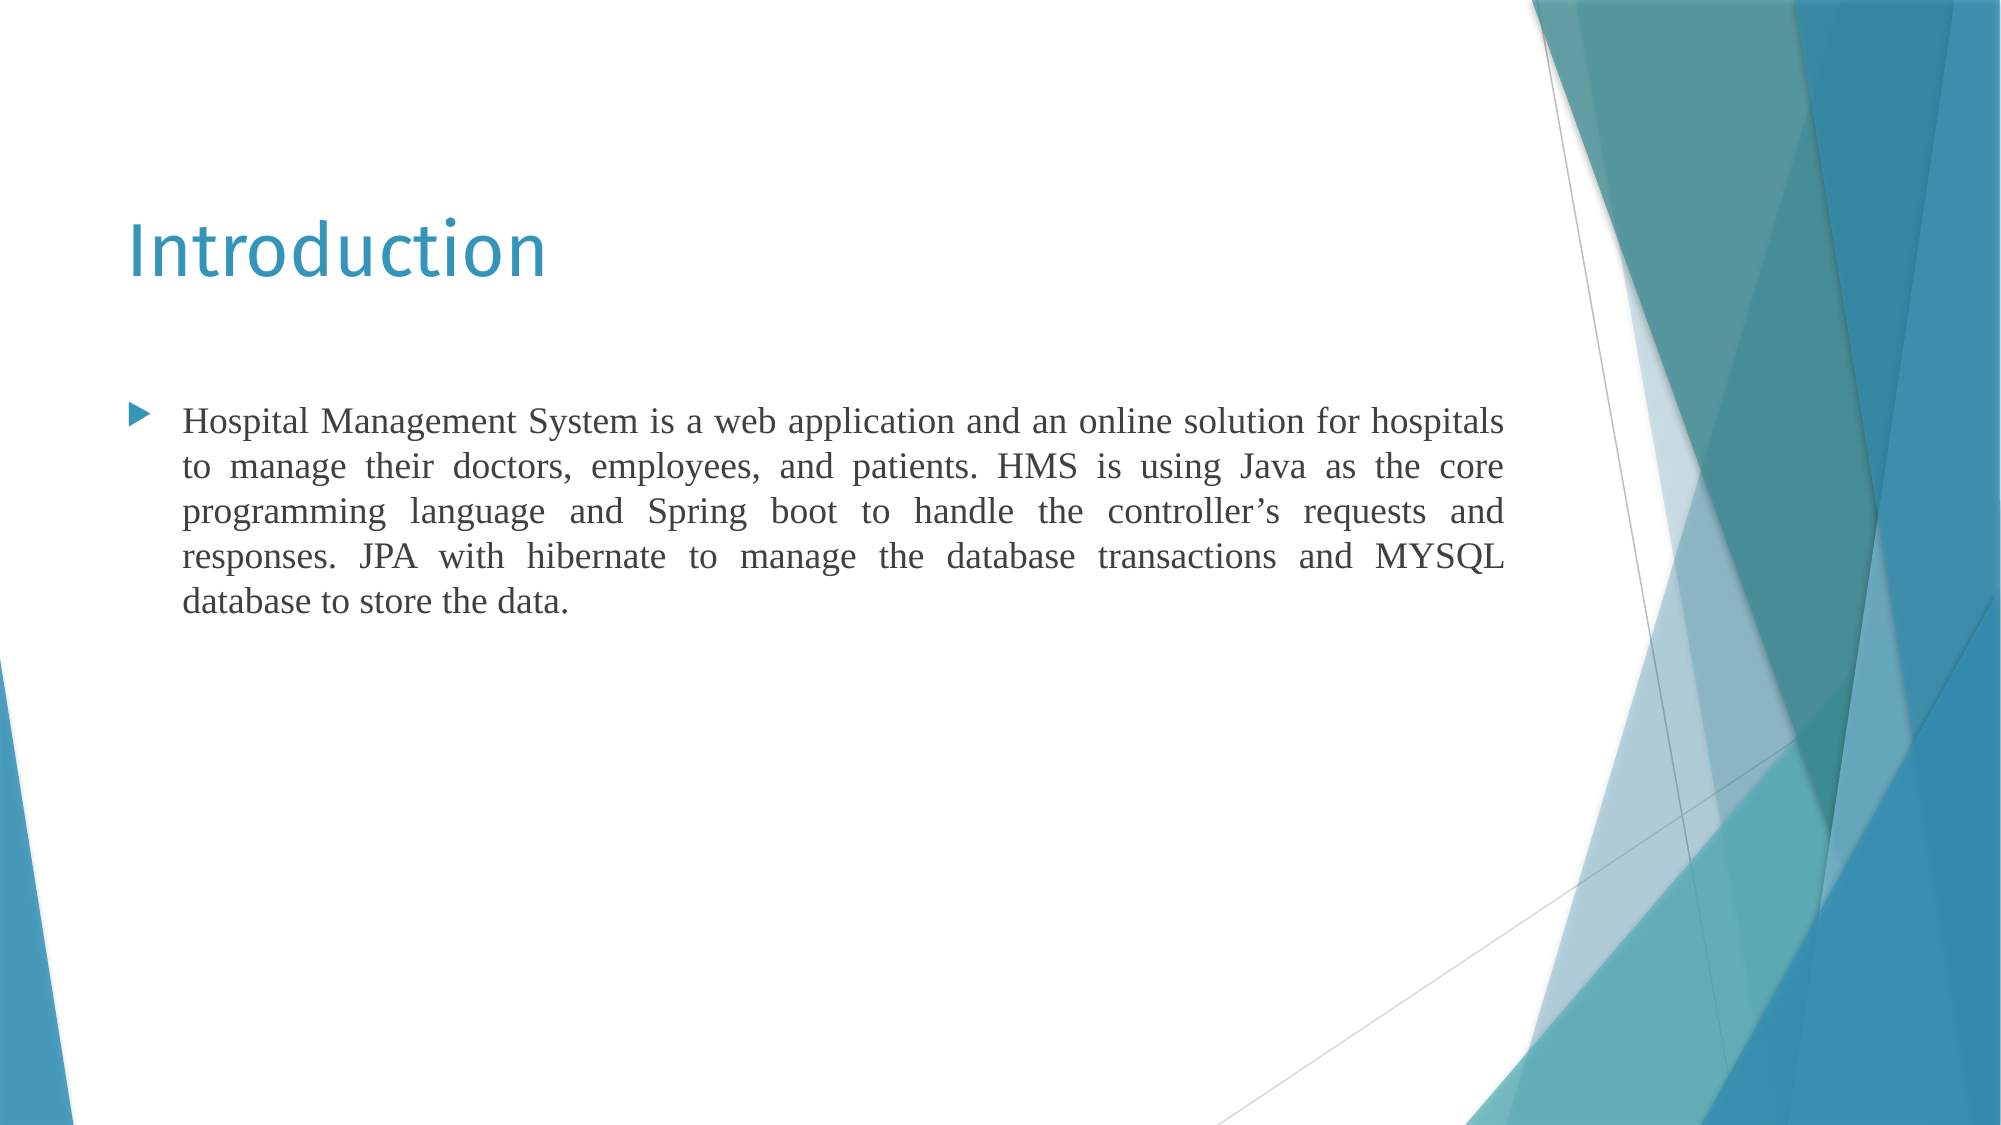

# Introduction
Hospital Management System is a web application and an online solution for hospitals to manage their doctors, employees, and patients. HMS is using Java as the core programming language and Spring boot to handle the controller’s requests and responses. JPA with hibernate to manage the database transactions and MYSQL database to store the data.